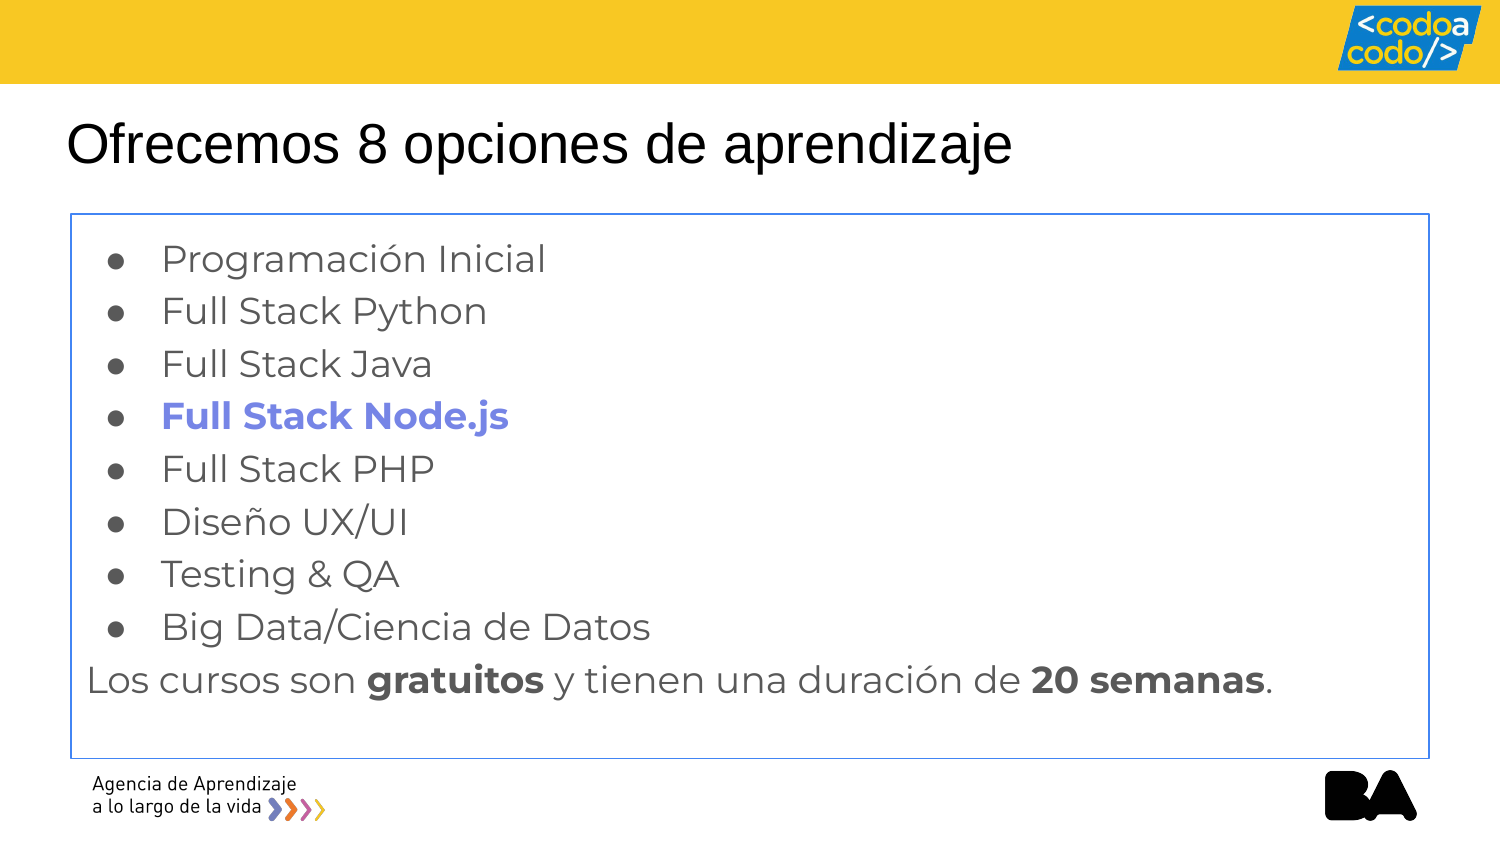

# Ofrecemos 8 opciones de aprendizaje
Programación Inicial
Full Stack Python
Full Stack Java
Full Stack Node.js
Full Stack PHP
Diseño UX/UI
Testing & QA
Big Data/Ciencia de Datos
Los cursos son gratuitos y tienen una duración de 20 semanas.